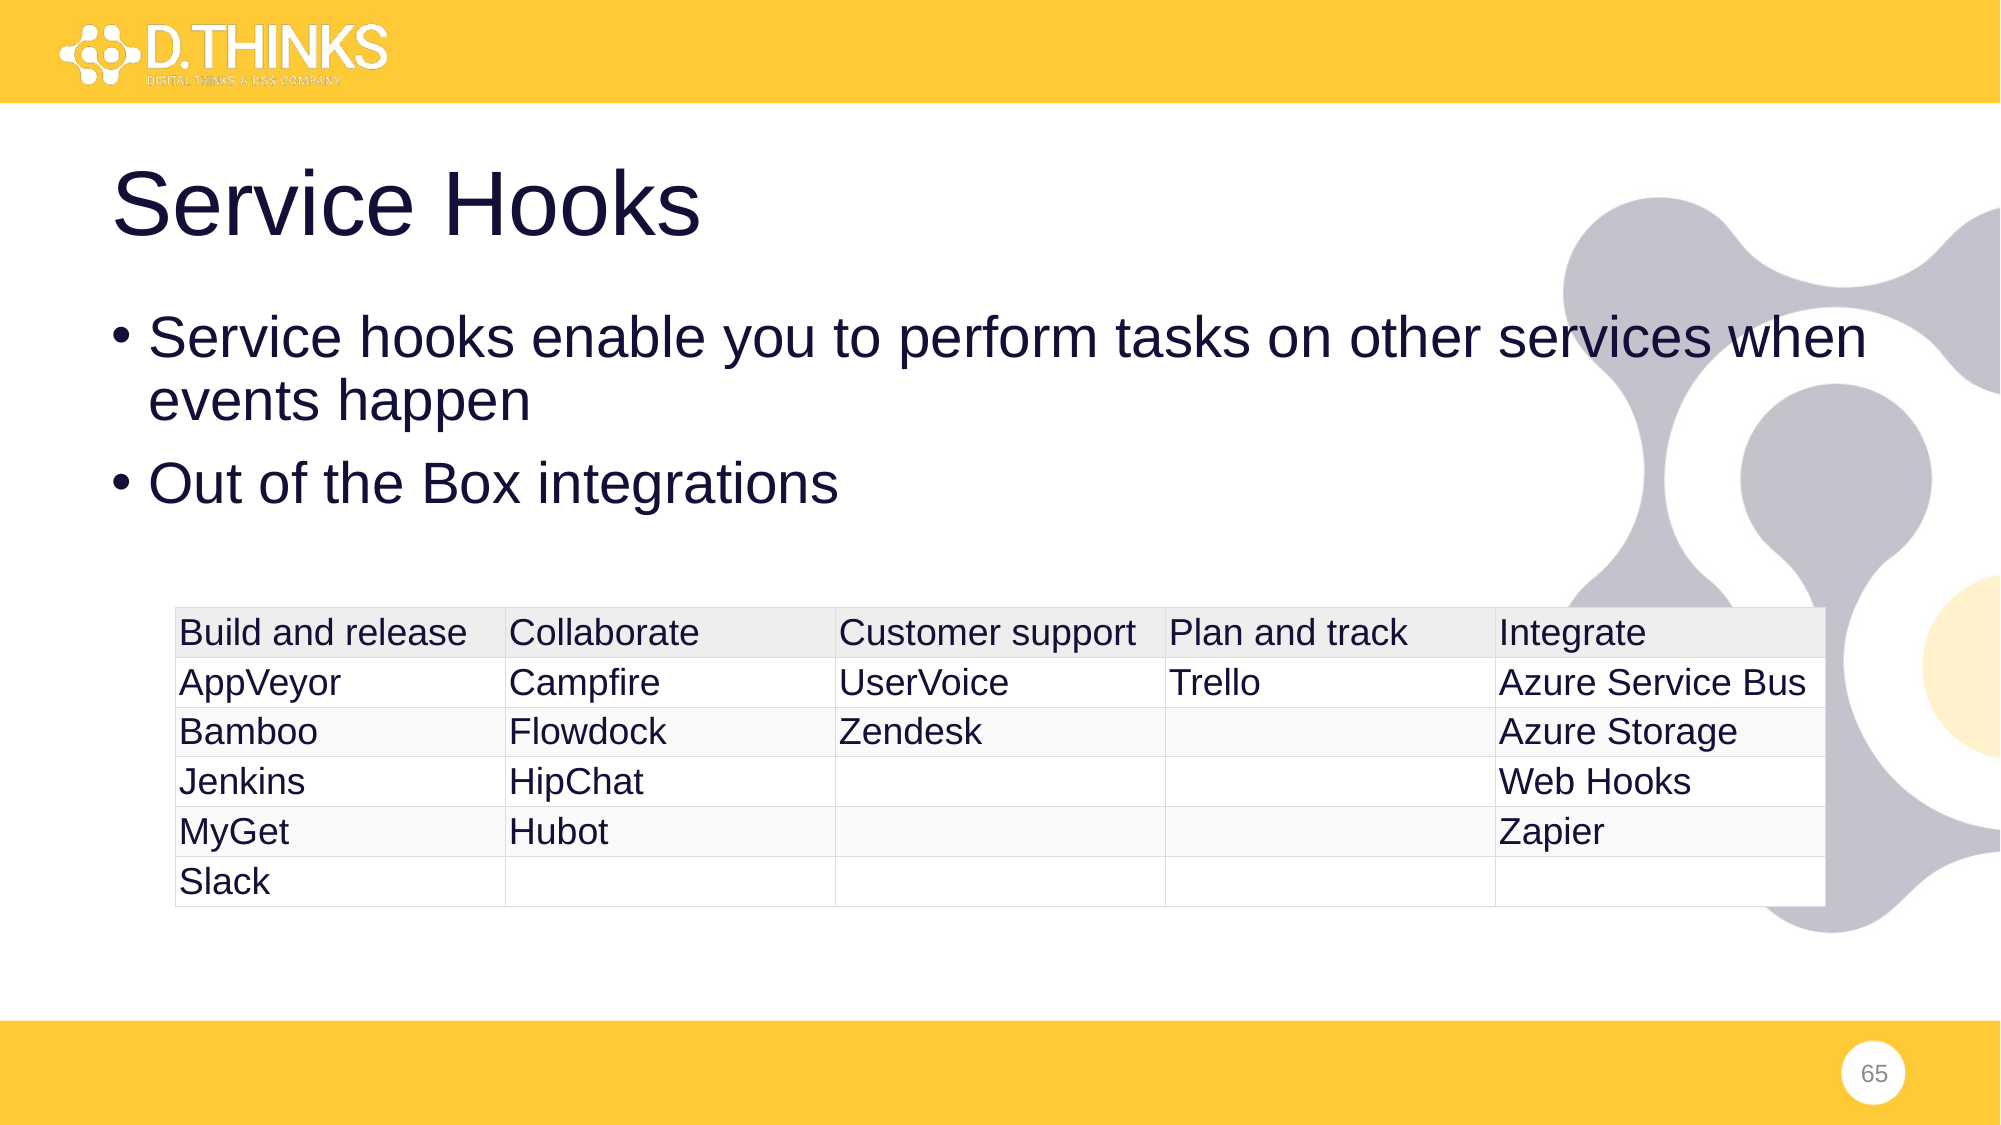

# Service Hooks
Service hooks enable you to perform tasks on other services when events happen
Out of the Box integrations

| Build and release | Collaborate | Customer support | Plan and track | Integrate |
| --- | --- | --- | --- | --- |
| AppVeyor | Campfire | UserVoice | Trello | Azure Service Bus |
| Bamboo | Flowdock | Zendesk |  | Azure Storage |
| Jenkins | HipChat |  |  | Web Hooks |
| MyGet | Hubot |  |  | Zapier |
| Slack |  |  |  |  |
65